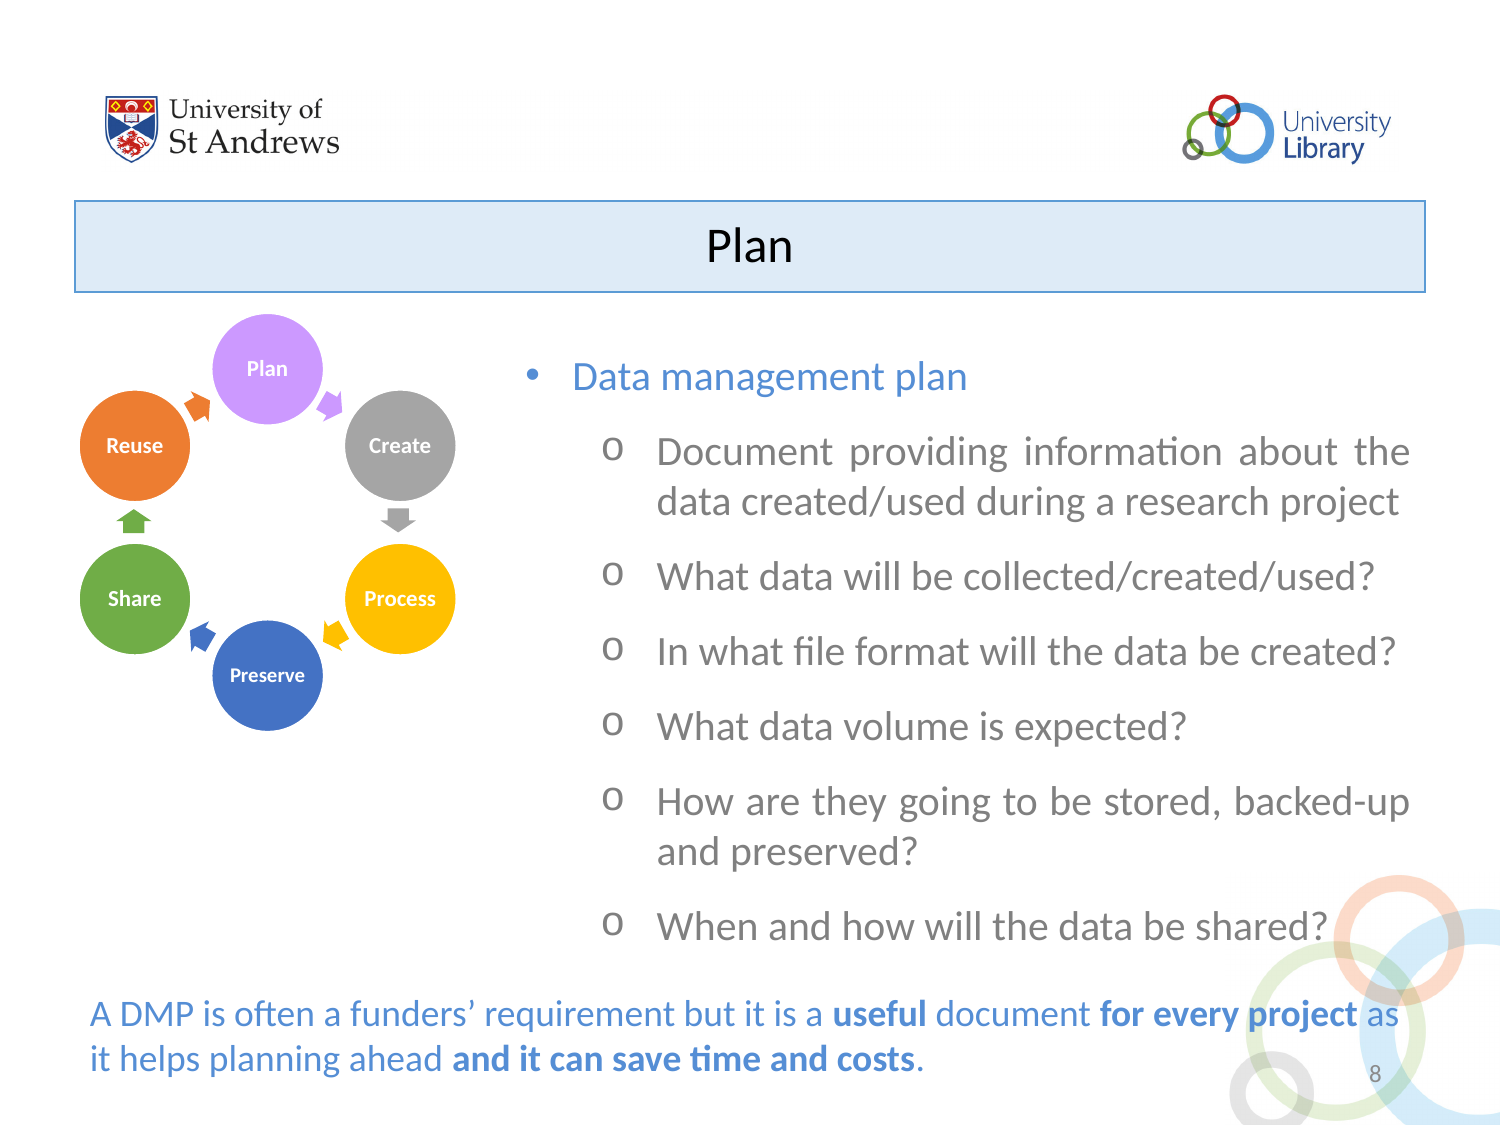

Plan
Plan
Data management plan
Document providing information about the data created/used during a research project
What data will be collected/created/used?
In what file format will the data be created?
What data volume is expected?
How are they going to be stored, backed-up and preserved?
When and how will the data be shared?

Reuse
Create

Share
Process

Preserve
A DMP is often a funders’ requirement but it is a useful document for every project as it helps planning ahead and it can save time and costs.
8